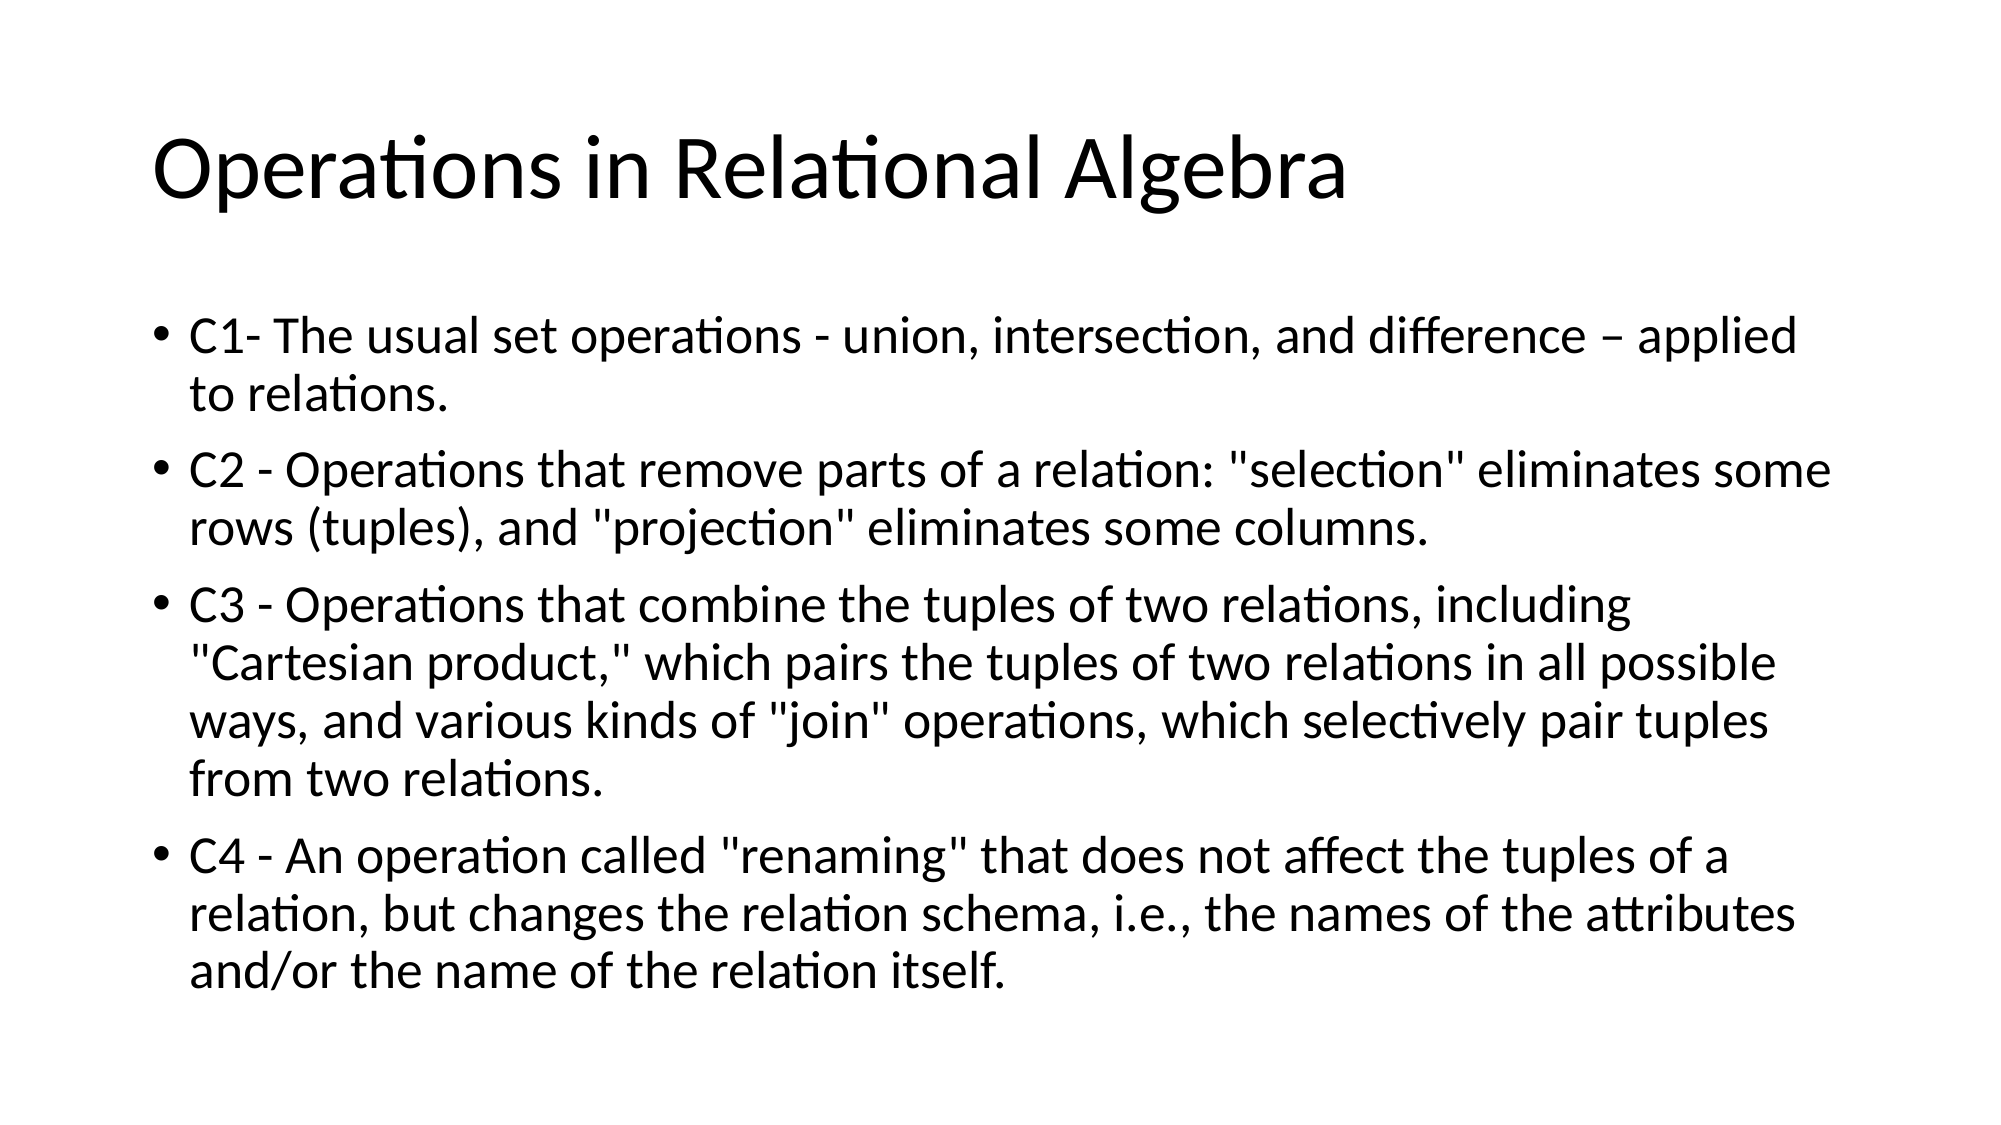

# Operations in Relational Algebra
C1- The usual set operations - union, intersection, and difference – applied to relations.
C2 - Operations that remove parts of a relation: "selection" eliminates some rows (tuples), and "projection" eliminates some columns.
C3 - Operations that combine the tuples of two relations, including "Cartesian product," which pairs the tuples of two relations in all possible ways, and various kinds of "join" operations, which selectively pair tuples from two relations.
C4 - An operation called "renaming" that does not affect the tuples of a relation, but changes the relation schema, i.e., the names of the attributes and/or the name of the relation itself.